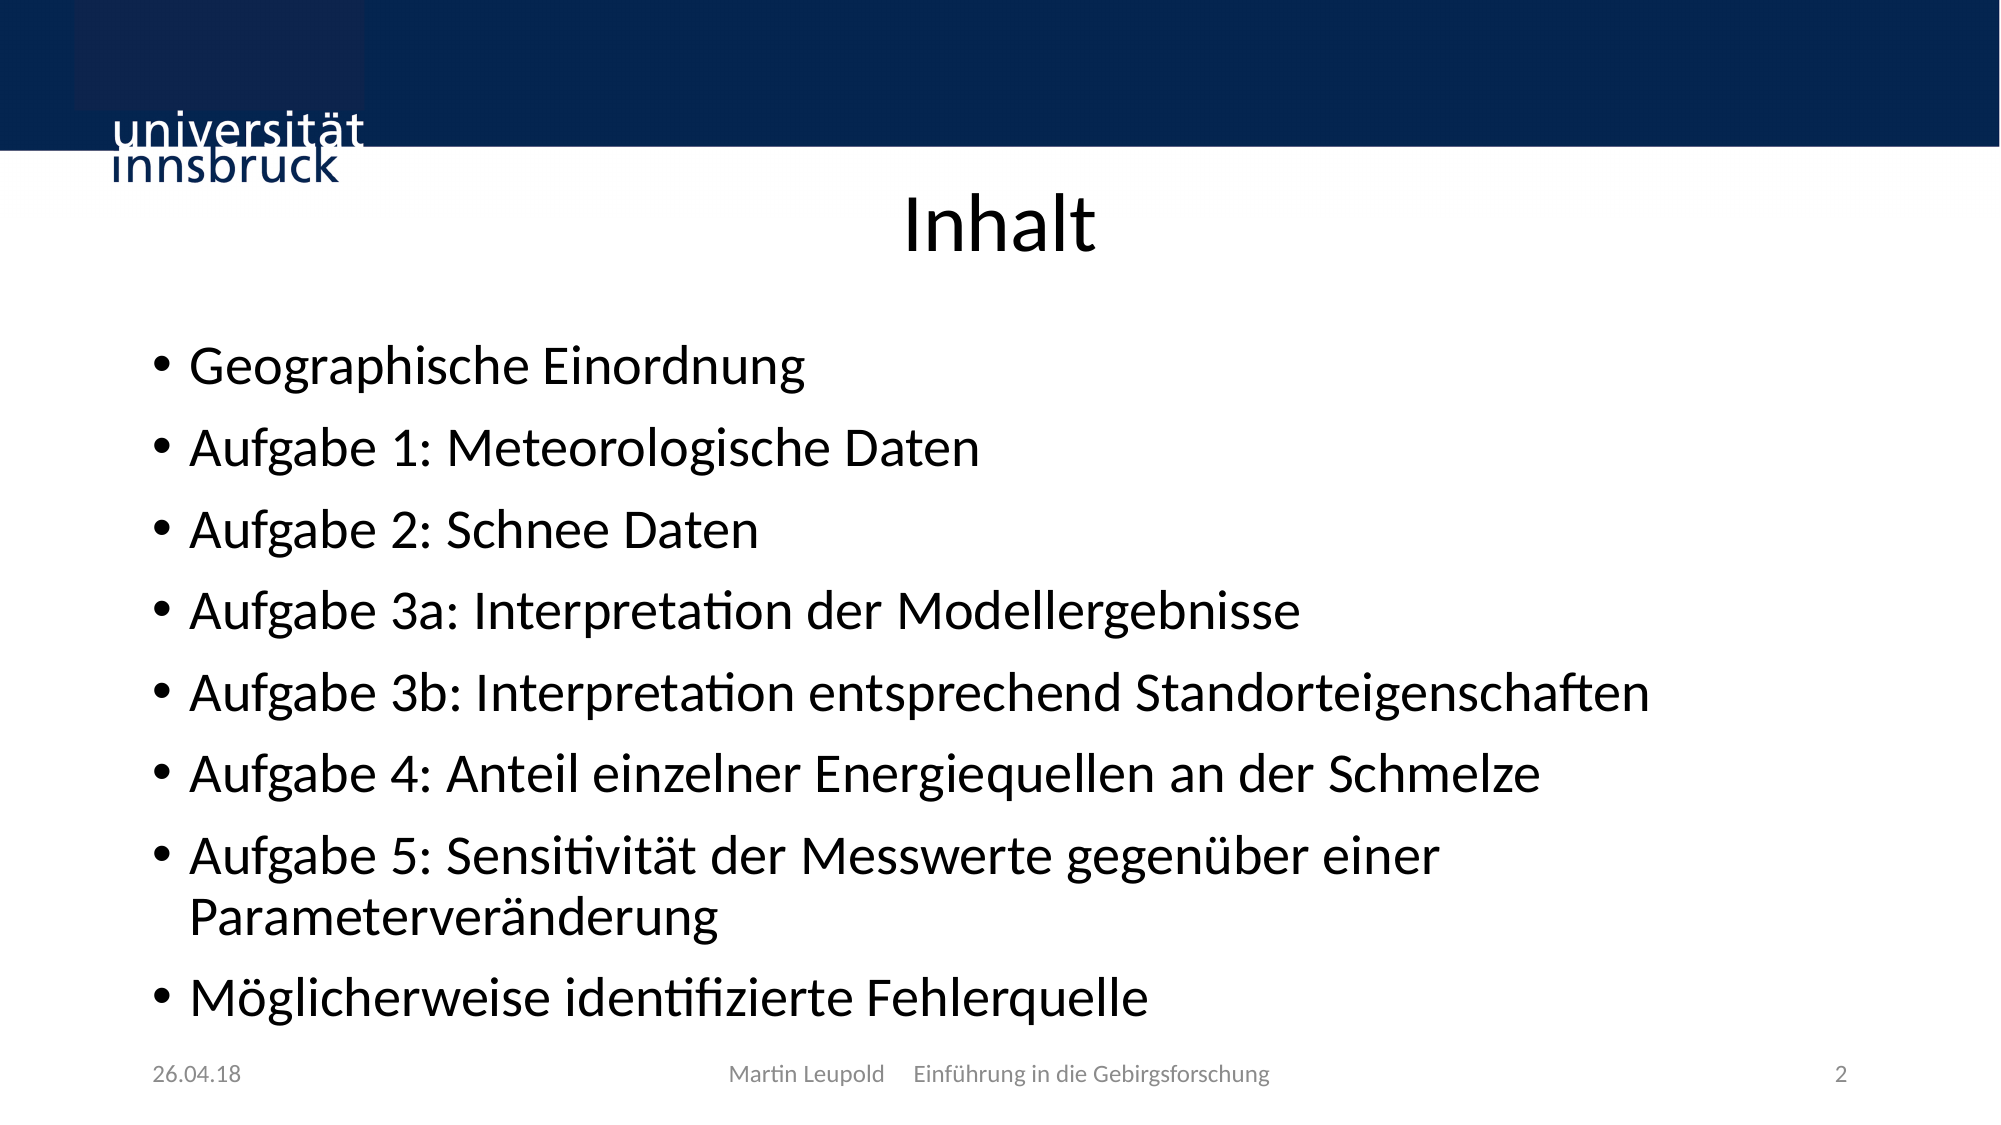

# Inhalt
Geographische Einordnung
Aufgabe 1: Meteorologische Daten
Aufgabe 2: Schnee Daten
Aufgabe 3a: Interpretation der Modellergebnisse
Aufgabe 3b: Interpretation entsprechend Standorteigenschaften
Aufgabe 4: Anteil einzelner Energiequellen an der Schmelze
Aufgabe 5: Sensitivität der Messwerte gegenüber einer Parameterveränderung
Möglicherweise identifizierte Fehlerquelle
26.04.18
Martin Leupold     Einführung in die Gebirgsforschung
2